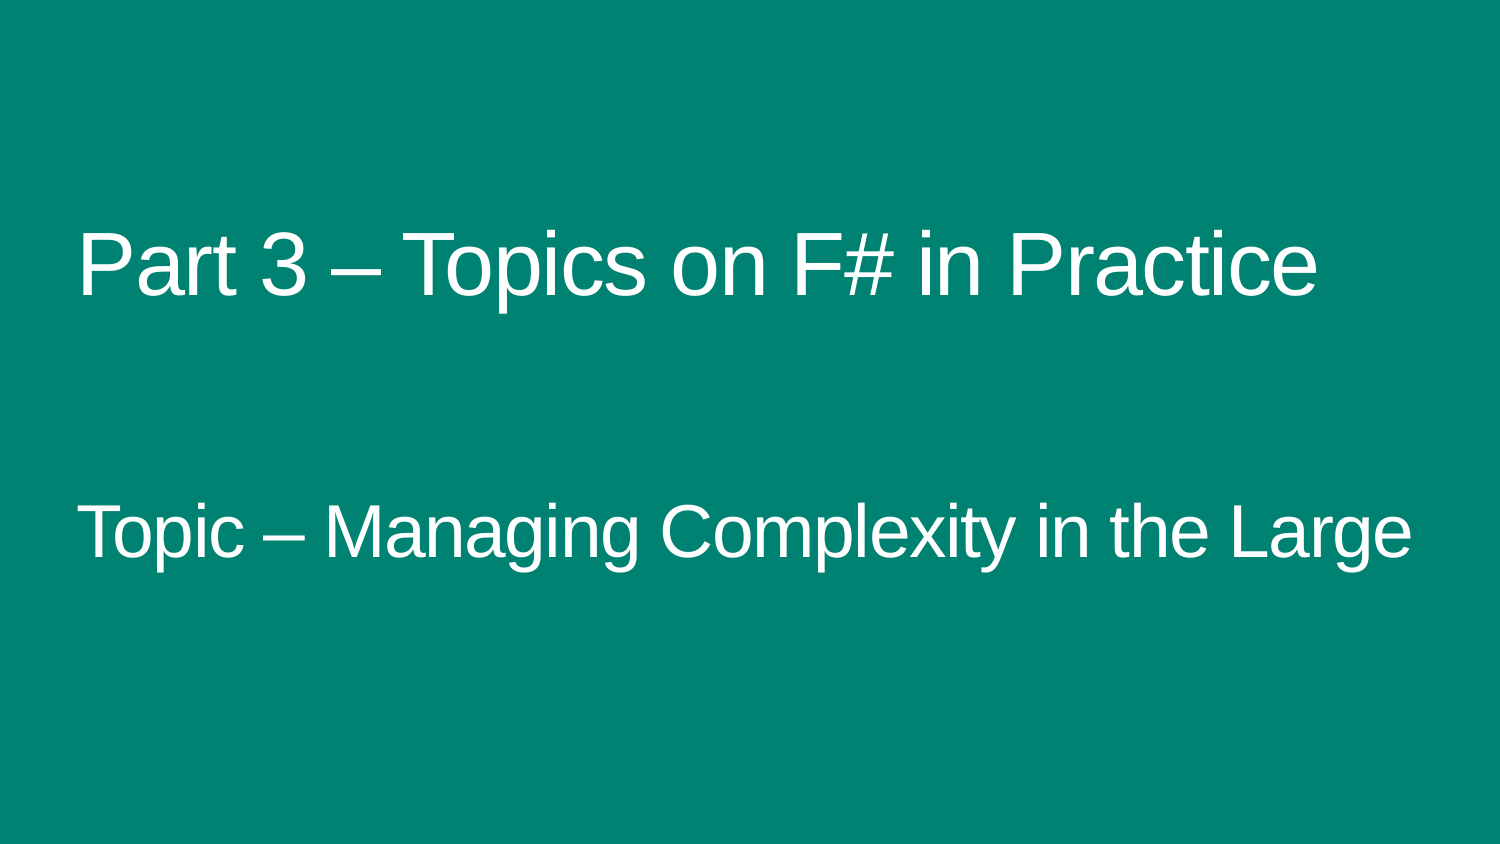

Part 3 – Topics on F# in Practice

Topic – Managing Complexity in the Large